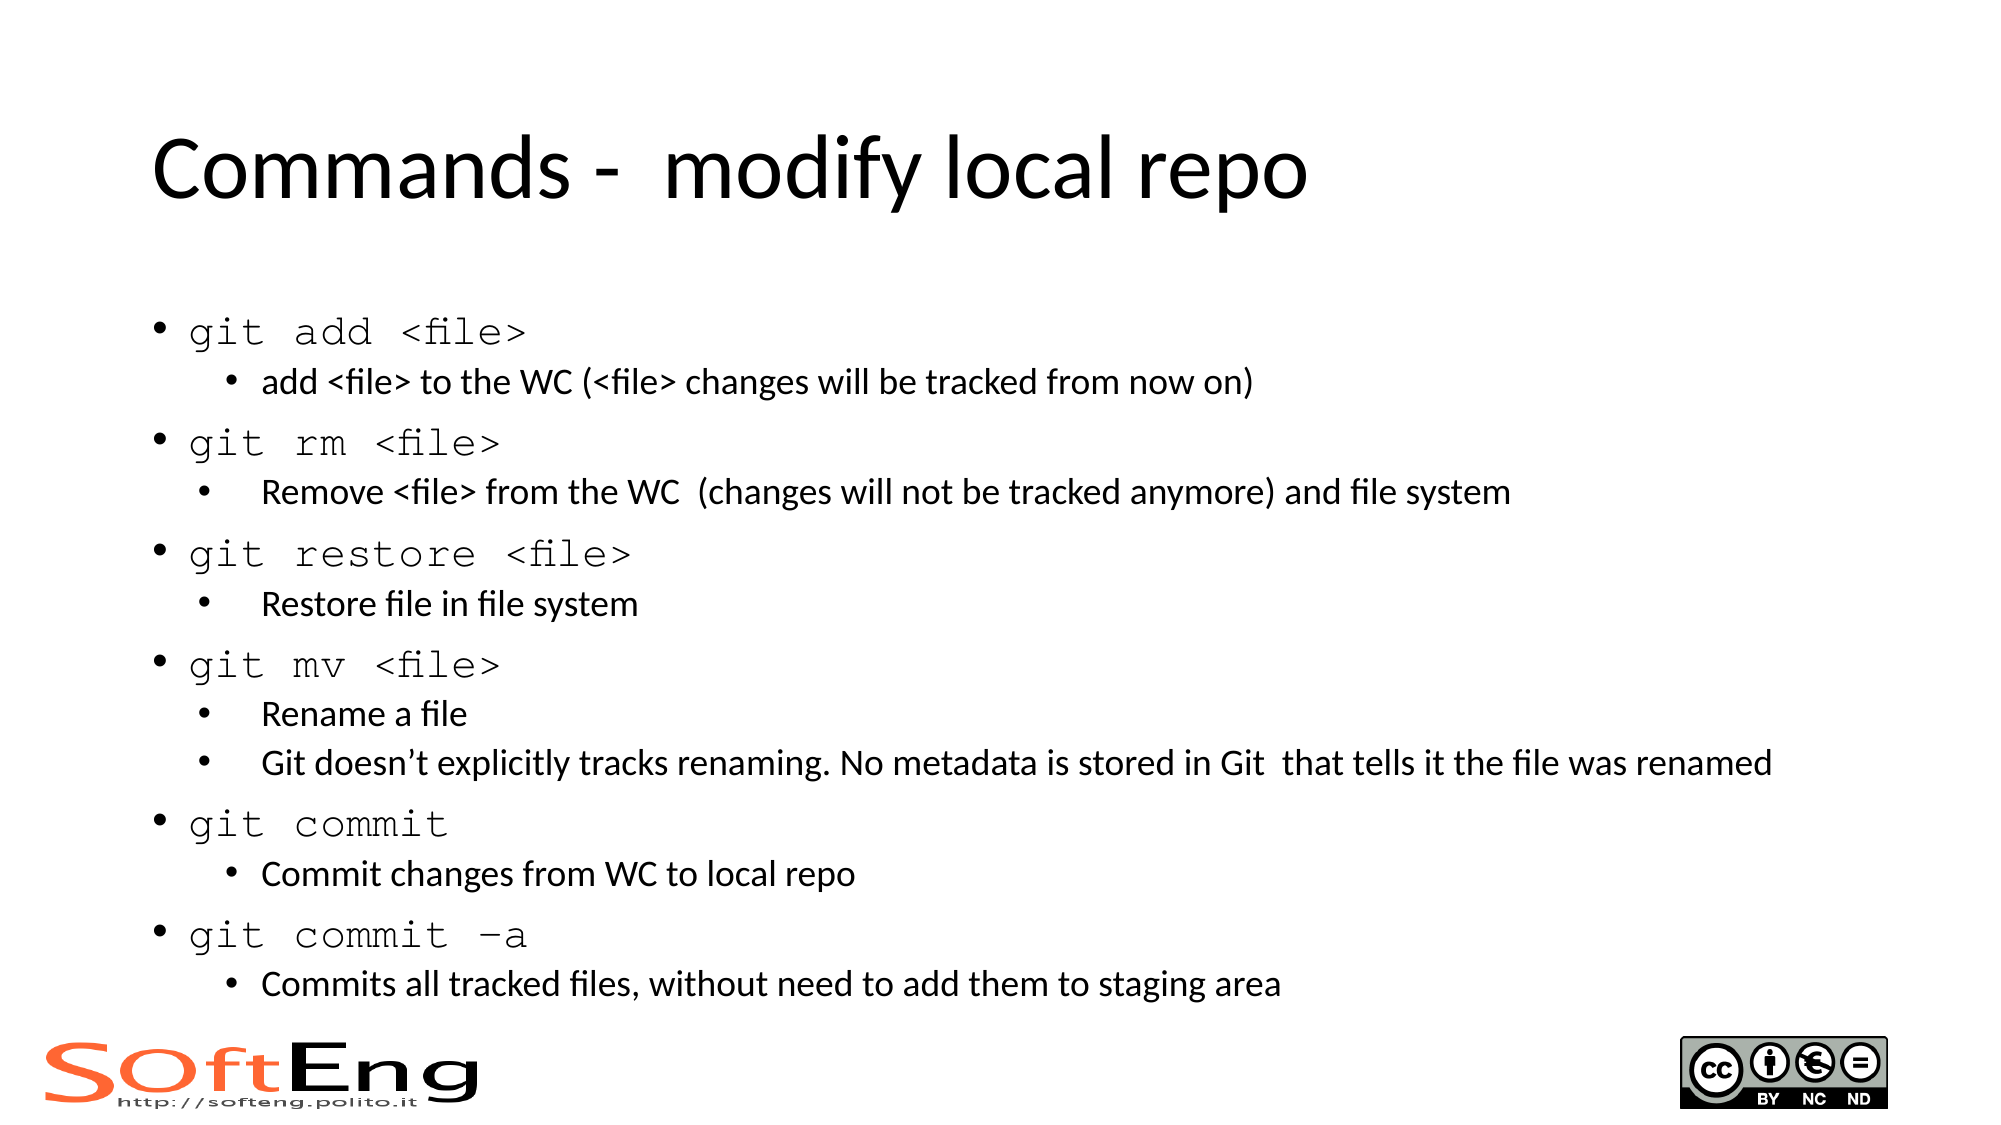

# Commands -  modify local repo
git add <file>
add <file> to the WC (<file> changes will be tracked from now on)
git rm <file>
Remove <file> from the WC  (changes will not be tracked anymore) and file system
git restore <file>
Restore file in file system
git mv <file>
Rename a file
Git doesn’t explicitly tracks renaming. No metadata is stored in Git  that tells it the file was renamed
git commit
Commit changes from WC to local repo
git commit -a
Commits all tracked files, without need to add them to staging area